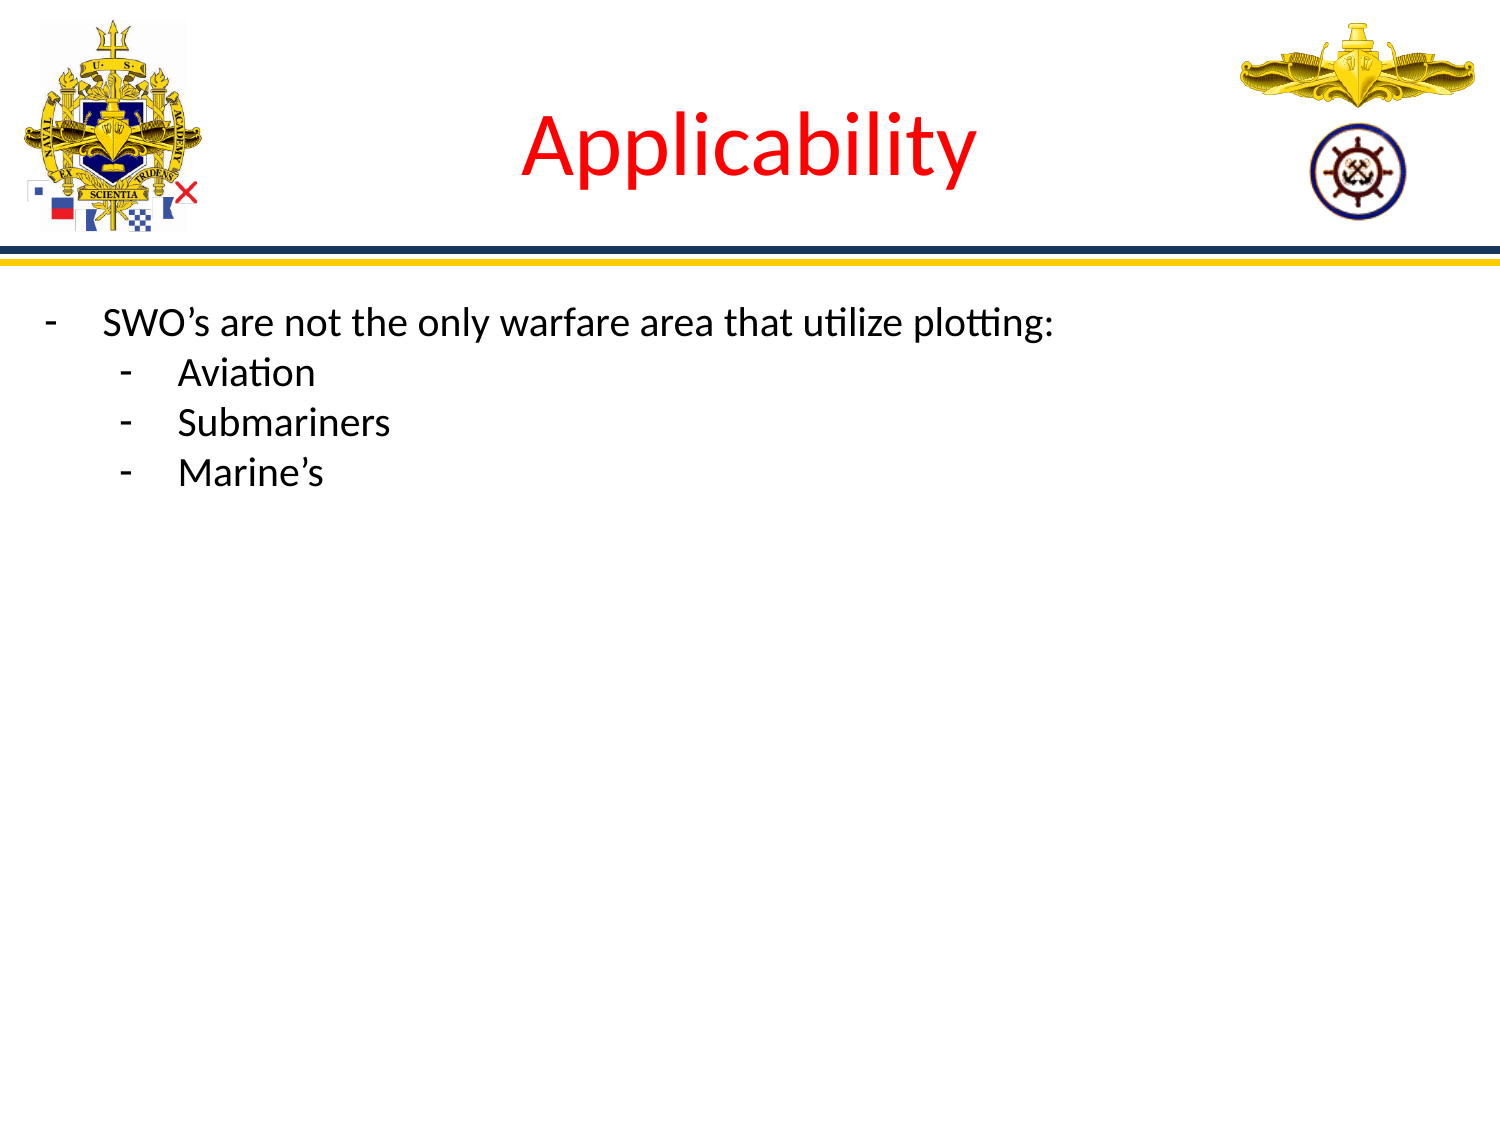

# Applicability
SWO’s are not the only warfare area that utilize plotting:
Aviation
Submariners
Marine’s